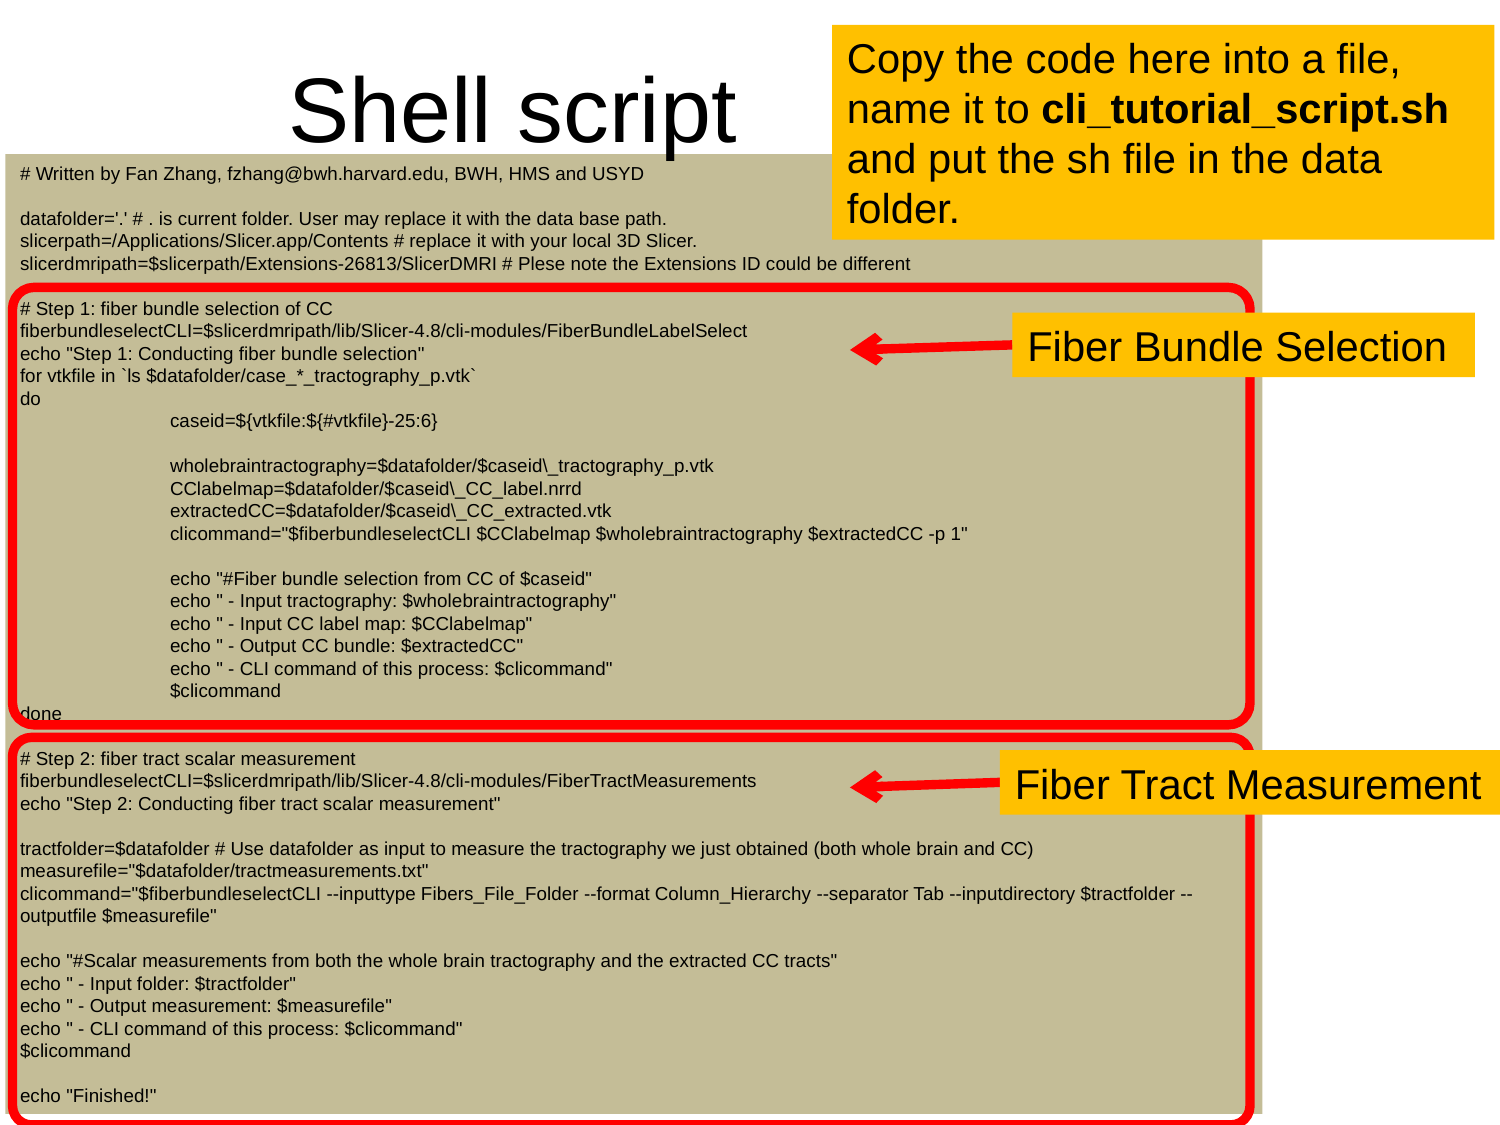

# Shell script
Copy the code here into a file, name it to cli_tutorial_script.sh and put the sh file in the data folder.
# Written by Fan Zhang, fzhang@bwh.harvard.edu, BWH, HMS and USYD

datafolder='.' # . is current folder. User may replace it with the data base path.
slicerpath=/Applications/Slicer.app/Contents # replace it with your local 3D Slicer.
slicerdmripath=$slicerpath/Extensions-26813/SlicerDMRI # Plese note the Extensions ID could be different

# Step 1: fiber bundle selection of CC
fiberbundleselectCLI=$slicerdmripath/lib/Slicer-4.8/cli-modules/FiberBundleLabelSelect
echo "Step 1: Conducting fiber bundle selection"
for vtkfile in `ls $datafolder/case_*_tractography_p.vtk`
do
	caseid=${vtkfile:${#vtkfile}-25:6}

	wholebraintractography=$datafolder/$caseid\_tractography_p.vtk
	CClabelmap=$datafolder/$caseid\_CC_label.nrrd
	extractedCC=$datafolder/$caseid\_CC_extracted.vtk
	clicommand="$fiberbundleselectCLI $CClabelmap $wholebraintractography $extractedCC -p 1"

	echo "#Fiber bundle selection from CC of $caseid"
	echo " - Input tractography: $wholebraintractography"
	echo " - Input CC label map: $CClabelmap"
	echo " - Output CC bundle: $extractedCC"
	echo " - CLI command of this process: $clicommand"
	$clicommand
done

# Step 2: fiber tract scalar measurement
fiberbundleselectCLI=$slicerdmripath/lib/Slicer-4.8/cli-modules/FiberTractMeasurements
echo "Step 2: Conducting fiber tract scalar measurement"

tractfolder=$datafolder # Use datafolder as input to measure the tractography we just obtained (both whole brain and CC)
measurefile="$datafolder/tractmeasurements.txt"
clicommand="$fiberbundleselectCLI --inputtype Fibers_File_Folder --format Column_Hierarchy --separator Tab --inputdirectory $tractfolder --outputfile $measurefile"

echo "#Scalar measurements from both the whole brain tractography and the extracted CC tracts"
echo " - Input folder: $tractfolder"
echo " - Output measurement: $measurefile"
echo " - CLI command of this process: $clicommand"
$clicommand

echo "Finished!"

Fiber Bundle Selection

Fiber Tract Measurement